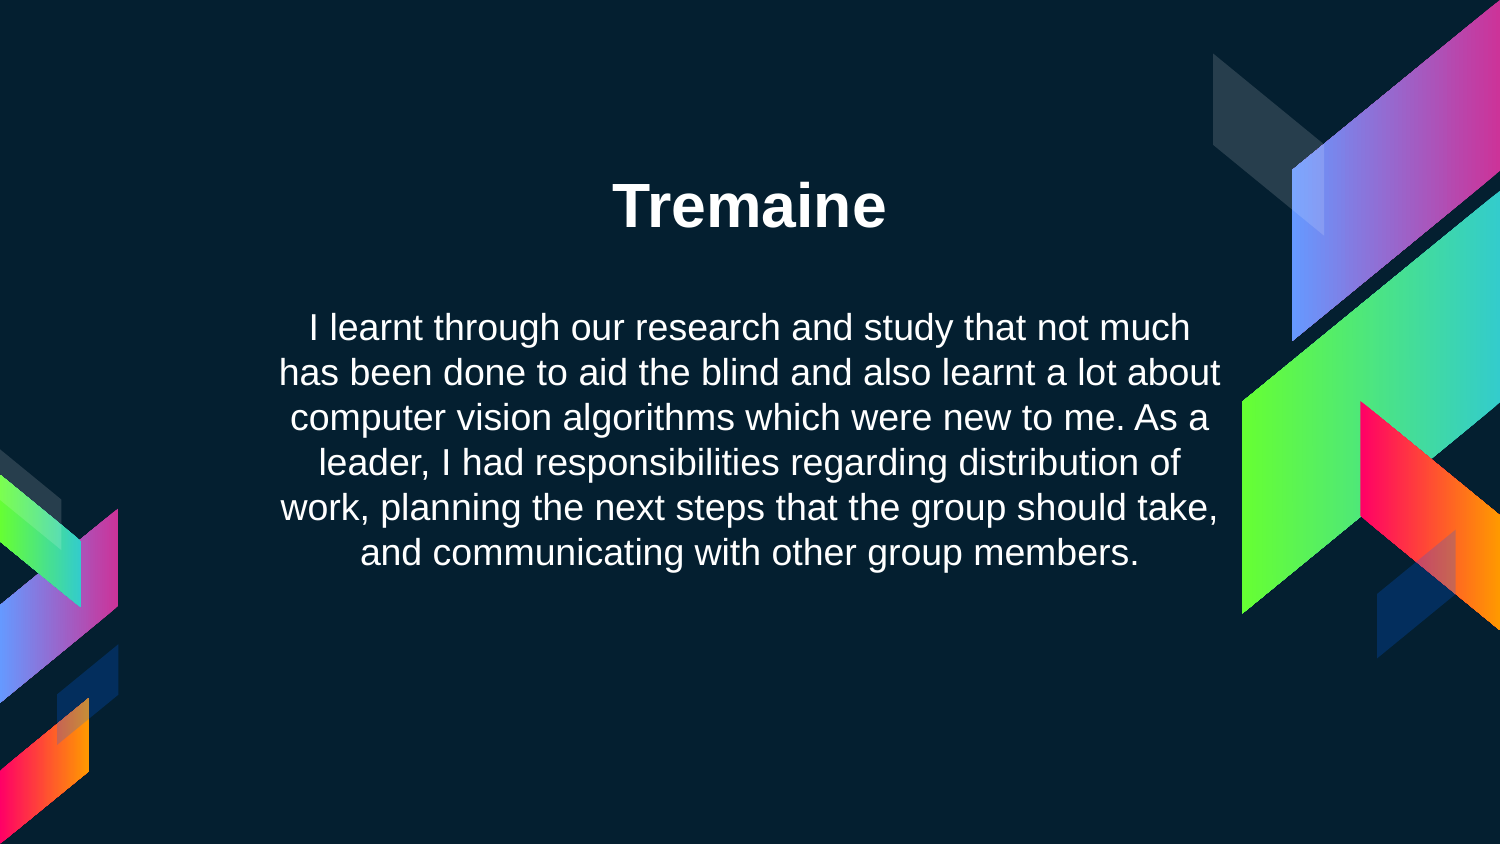

# Tremaine
I learnt through our research and study that not much has been done to aid the blind and also learnt a lot about computer vision algorithms which were new to me. As a leader, I had responsibilities regarding distribution of work, planning the next steps that the group should take, and communicating with other group members.